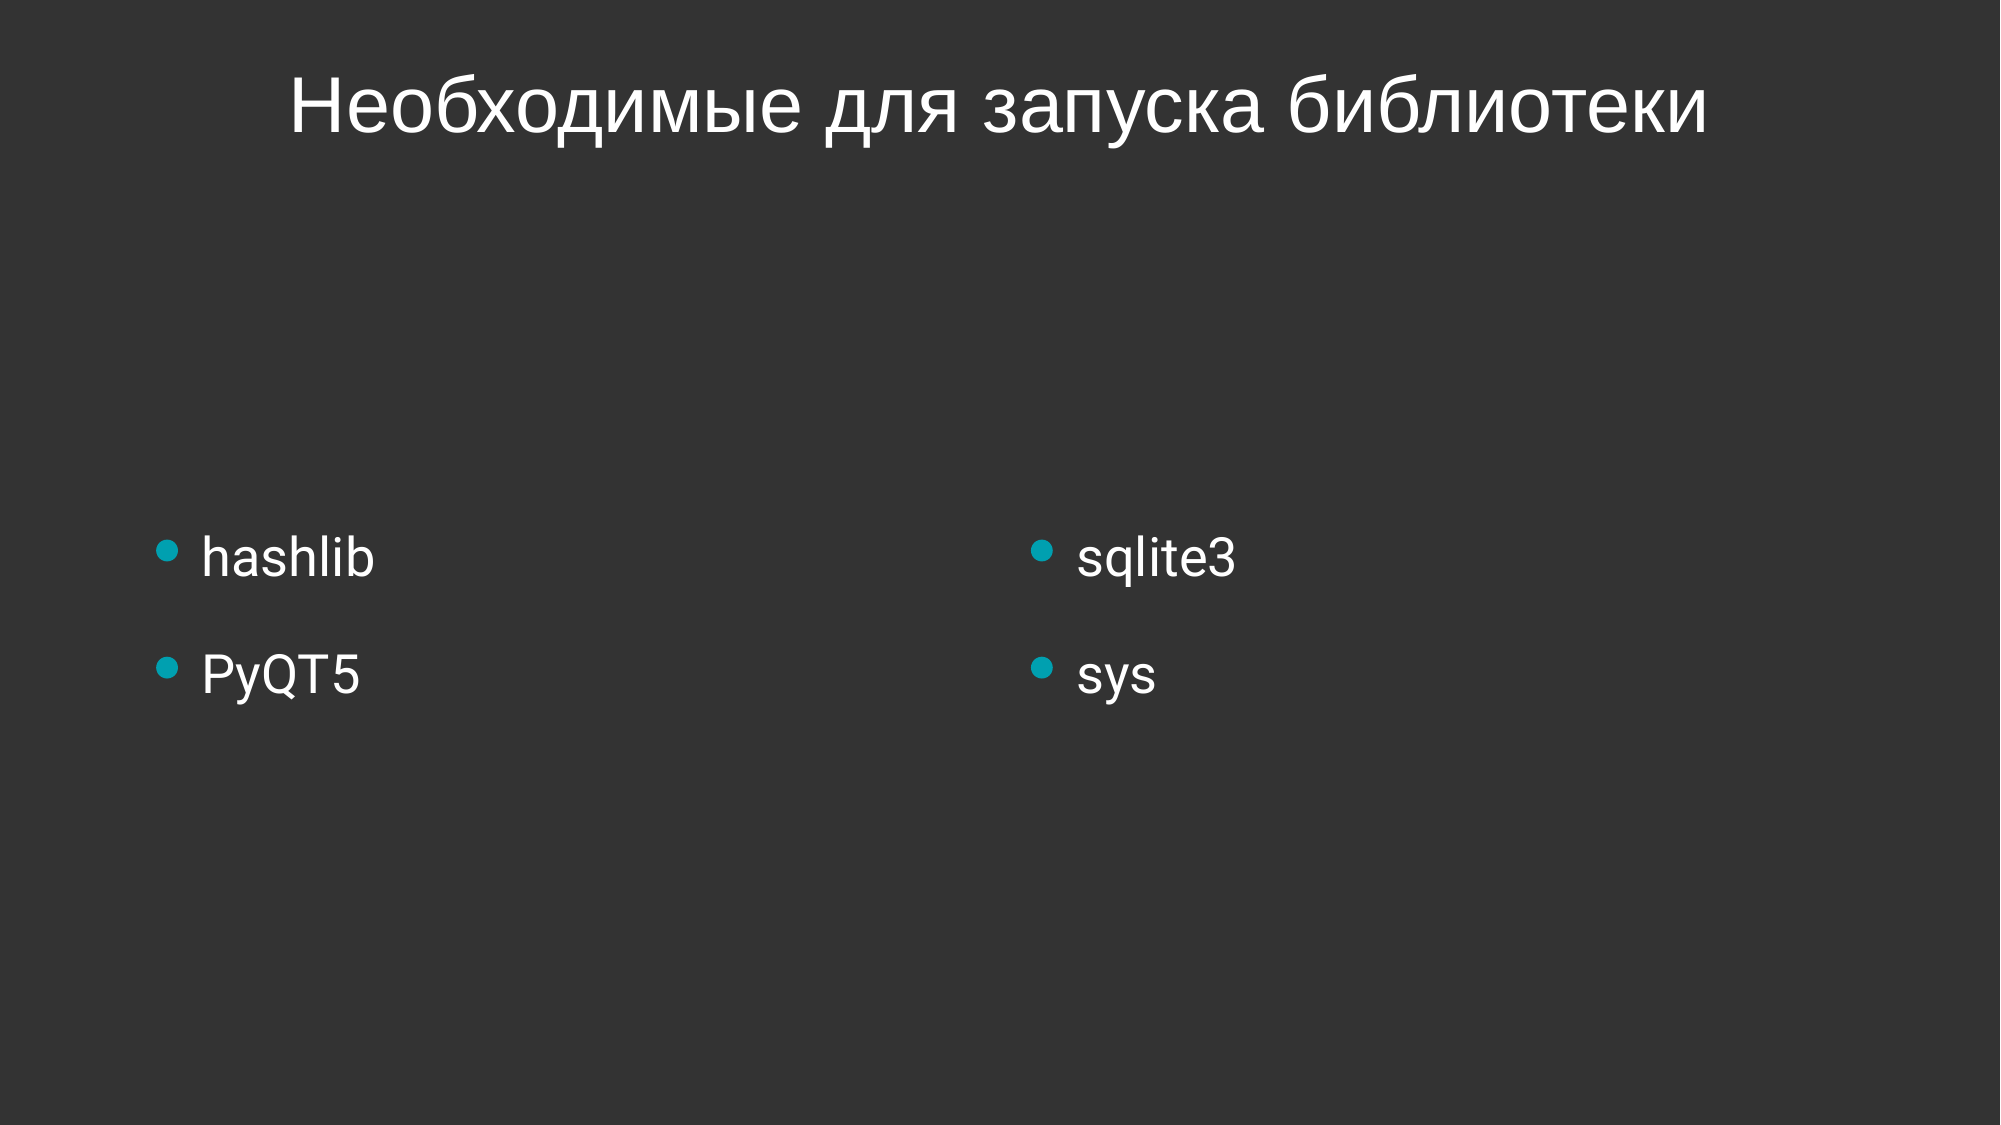

Необходимые для запуска библиотеки
hashlib
sqlite3

PyQT5
sys